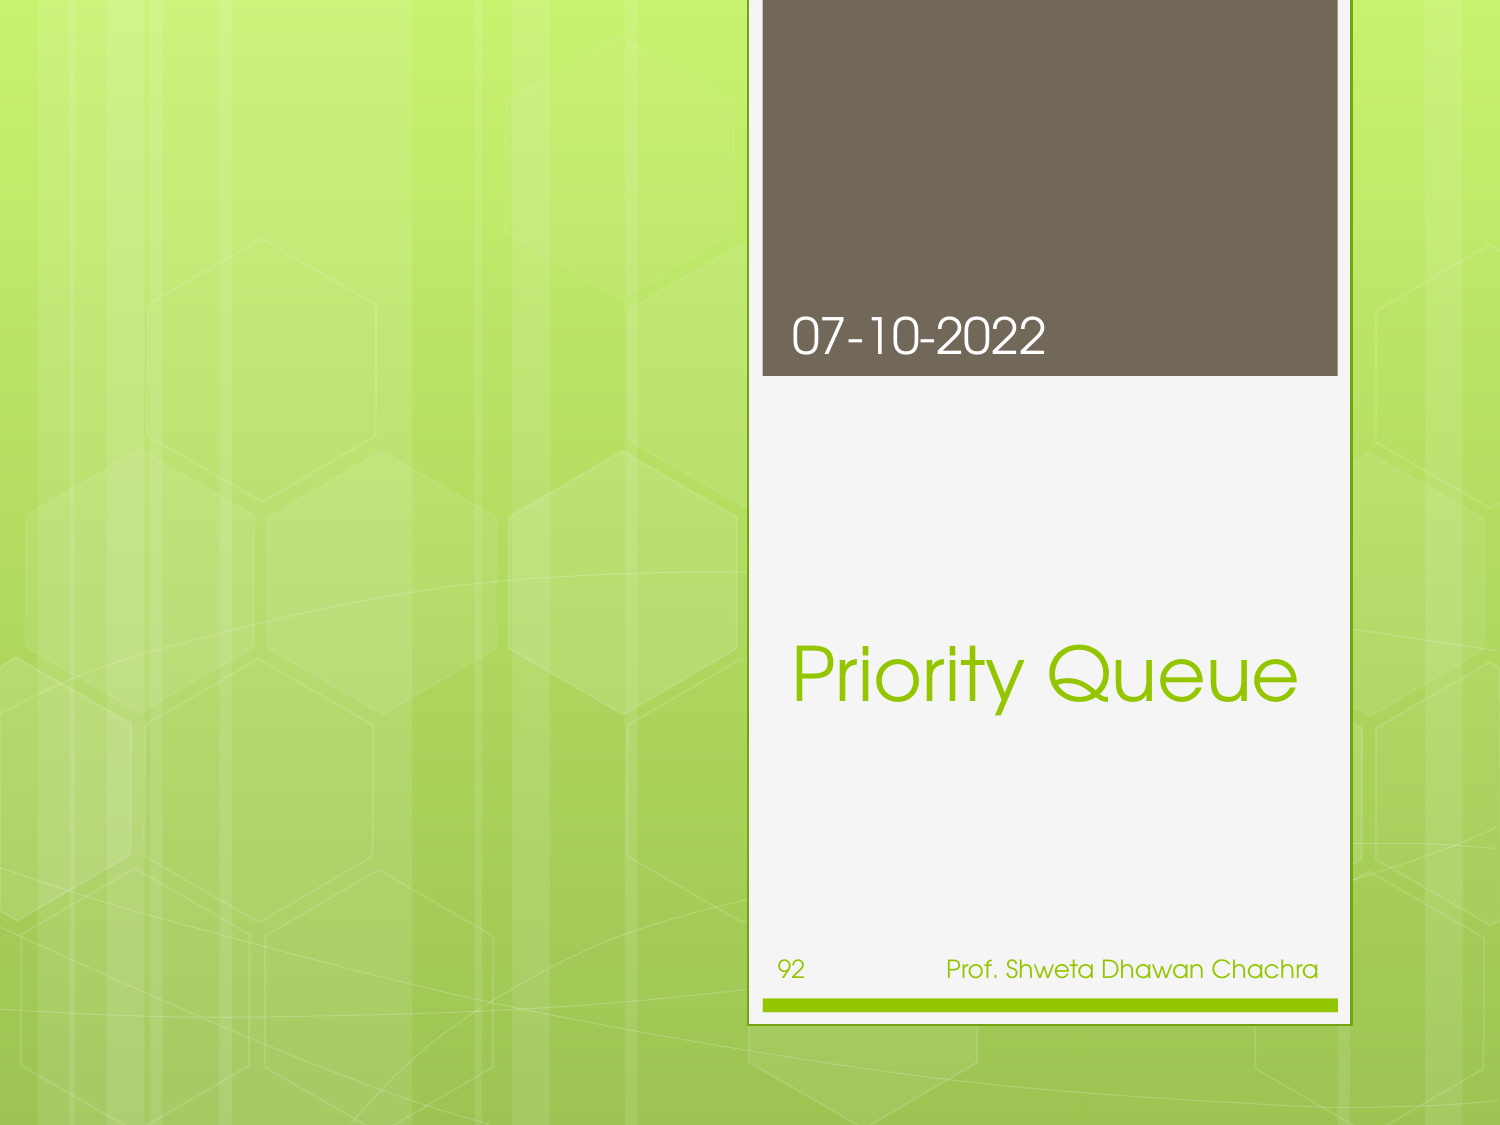

07-10-2022
# Priority Queue

92
Prof. Shweta Dhawan Chachra